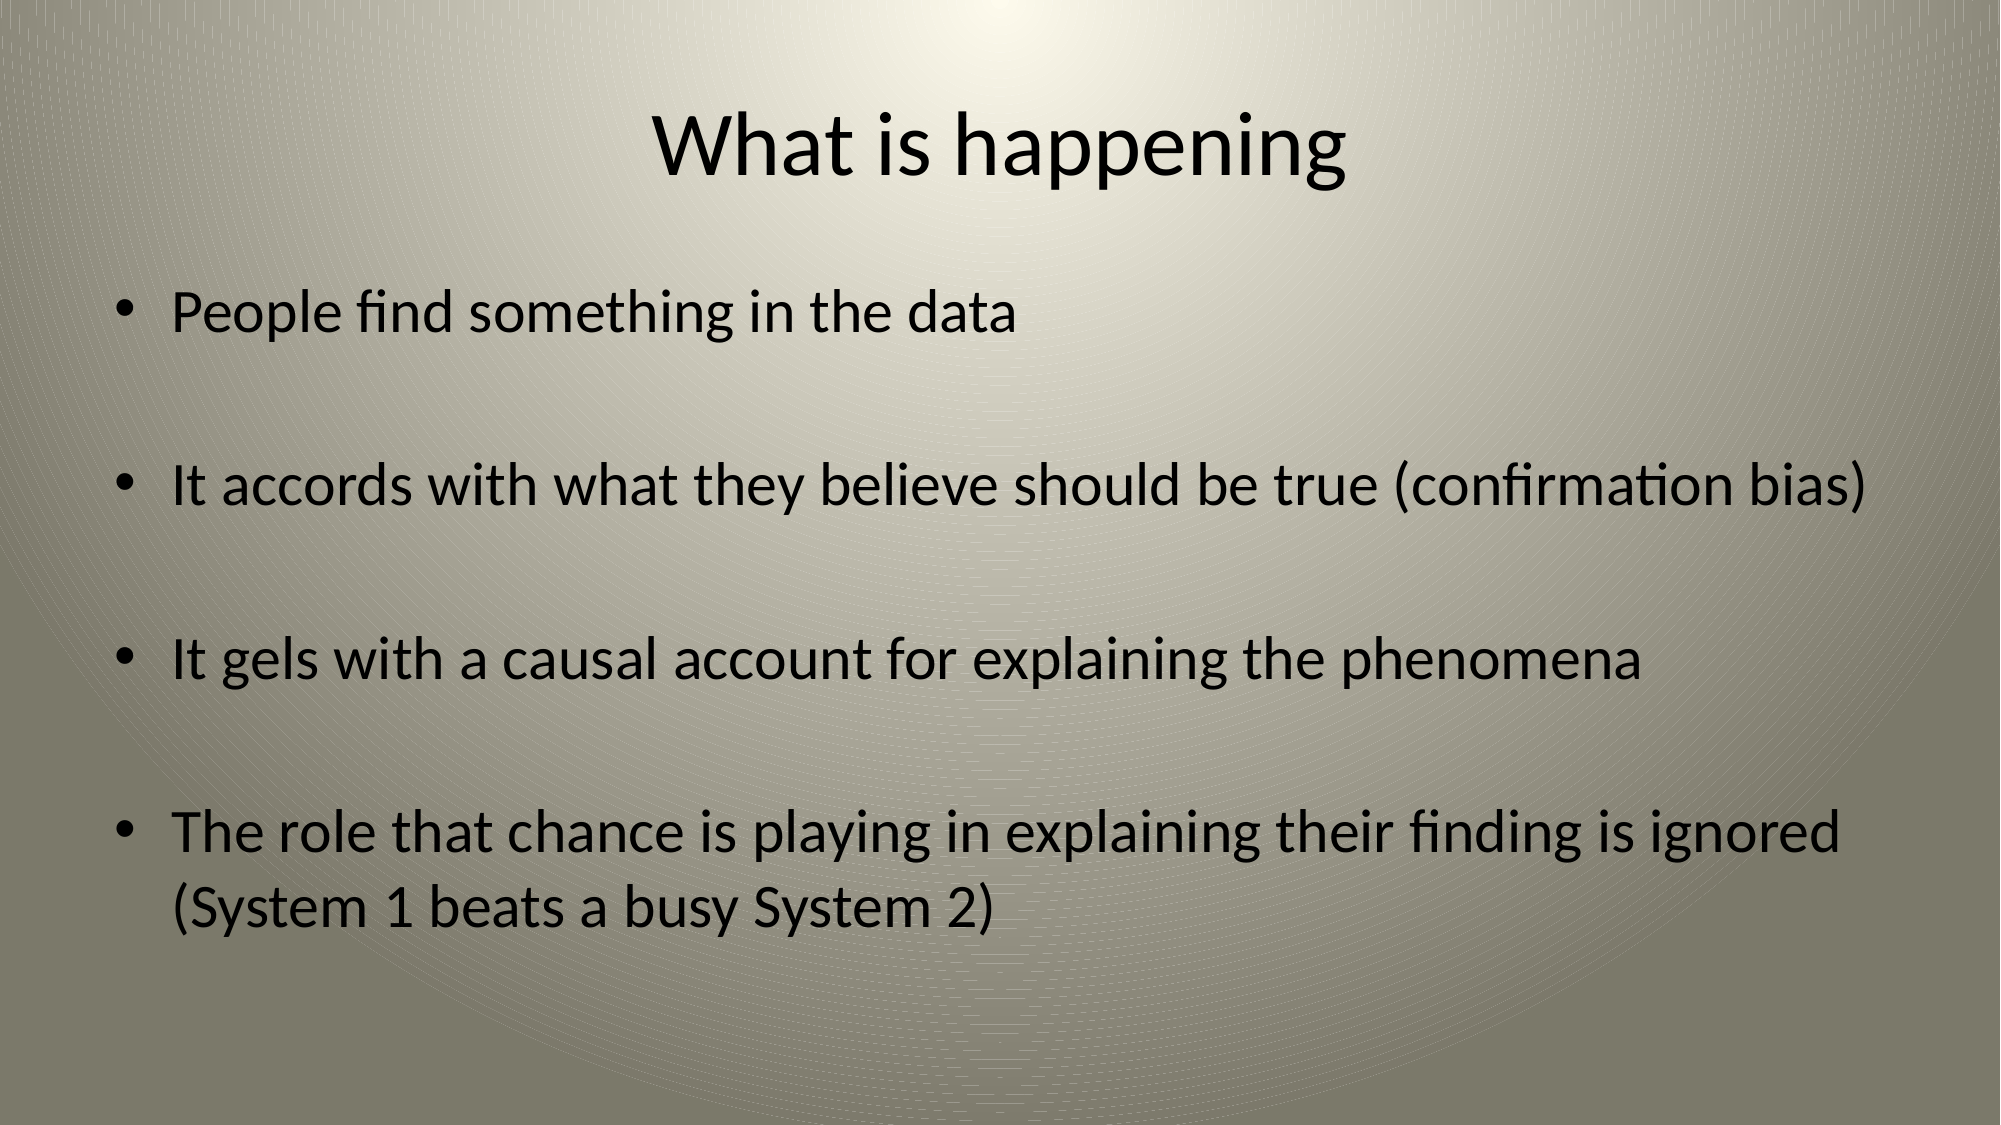

# What is happening
People find something in the data

It accords with what they believe should be true (confirmation bias)

It gels with a causal account for explaining the phenomena

The role that chance is playing in explaining their finding is ignored (System 1 beats a busy System 2)